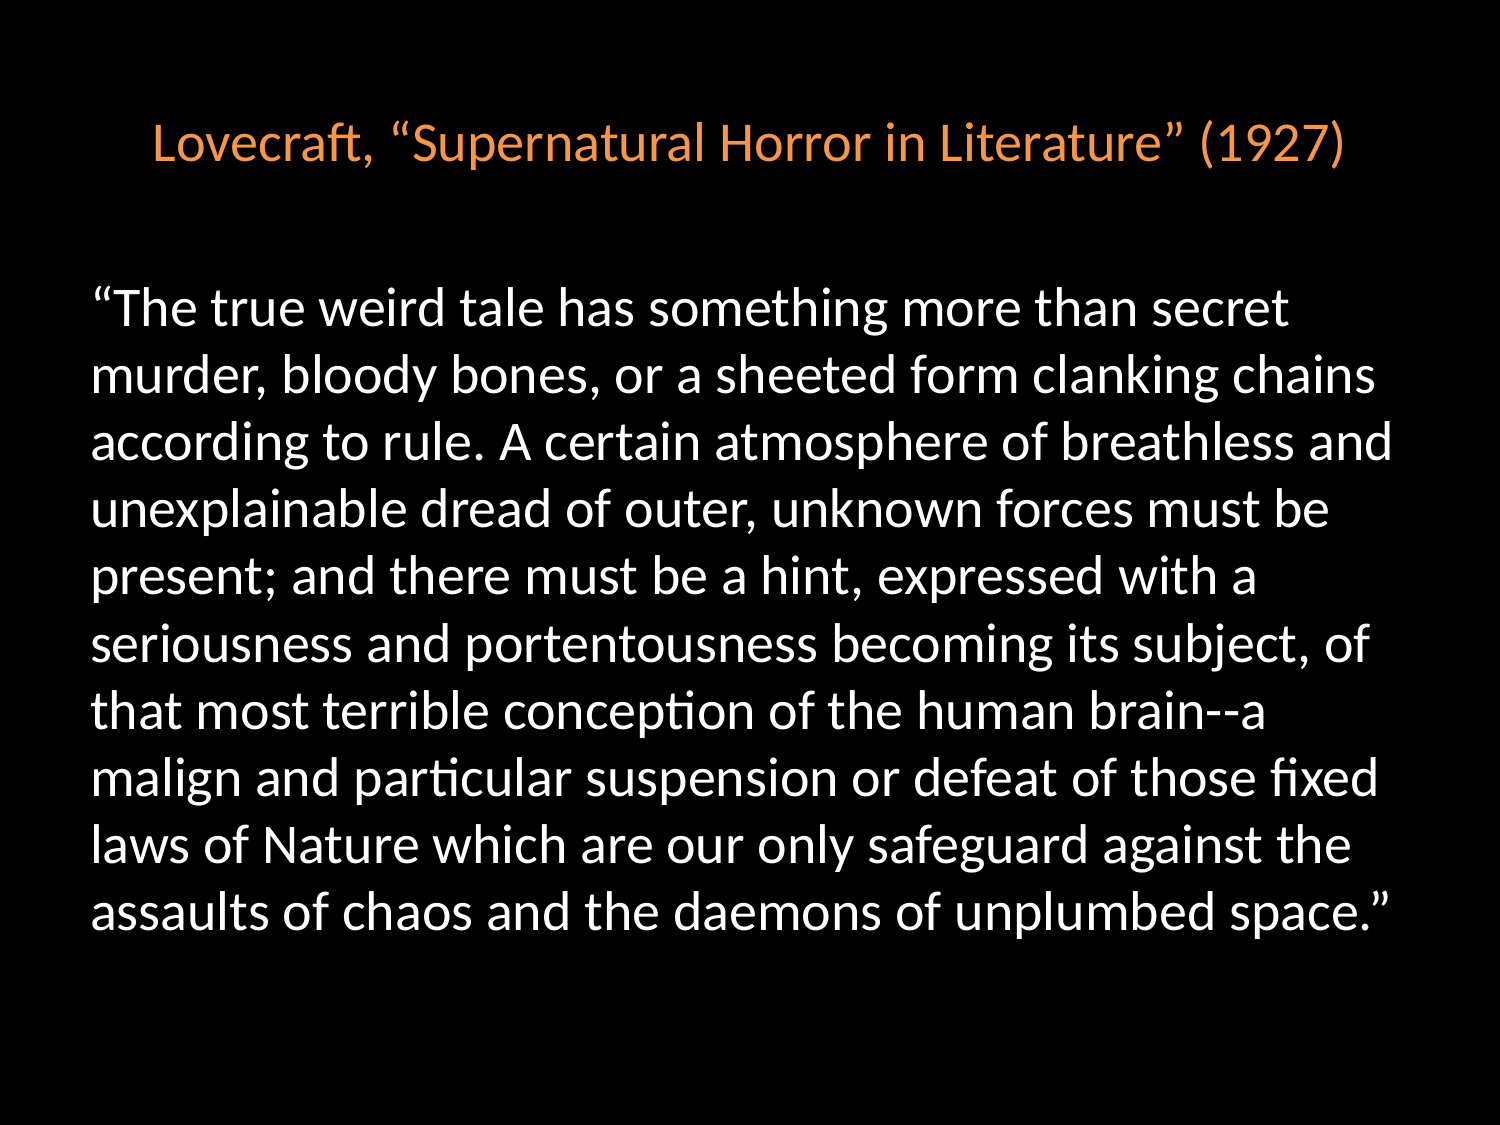

# Lovecraft, “Supernatural Horror in Literature” (1927)
“The true weird tale has something more than secret murder, bloody bones, or a sheeted form clanking chains according to rule. A certain atmosphere of breathless and unexplainable dread of outer, unknown forces must be present; and there must be a hint, expressed with a seriousness and portentousness becoming its subject, of that most terrible conception of the human brain--a malign and particular suspension or defeat of those fixed laws of Nature which are our only safeguard against the assaults of chaos and the daemons of unplumbed space.”